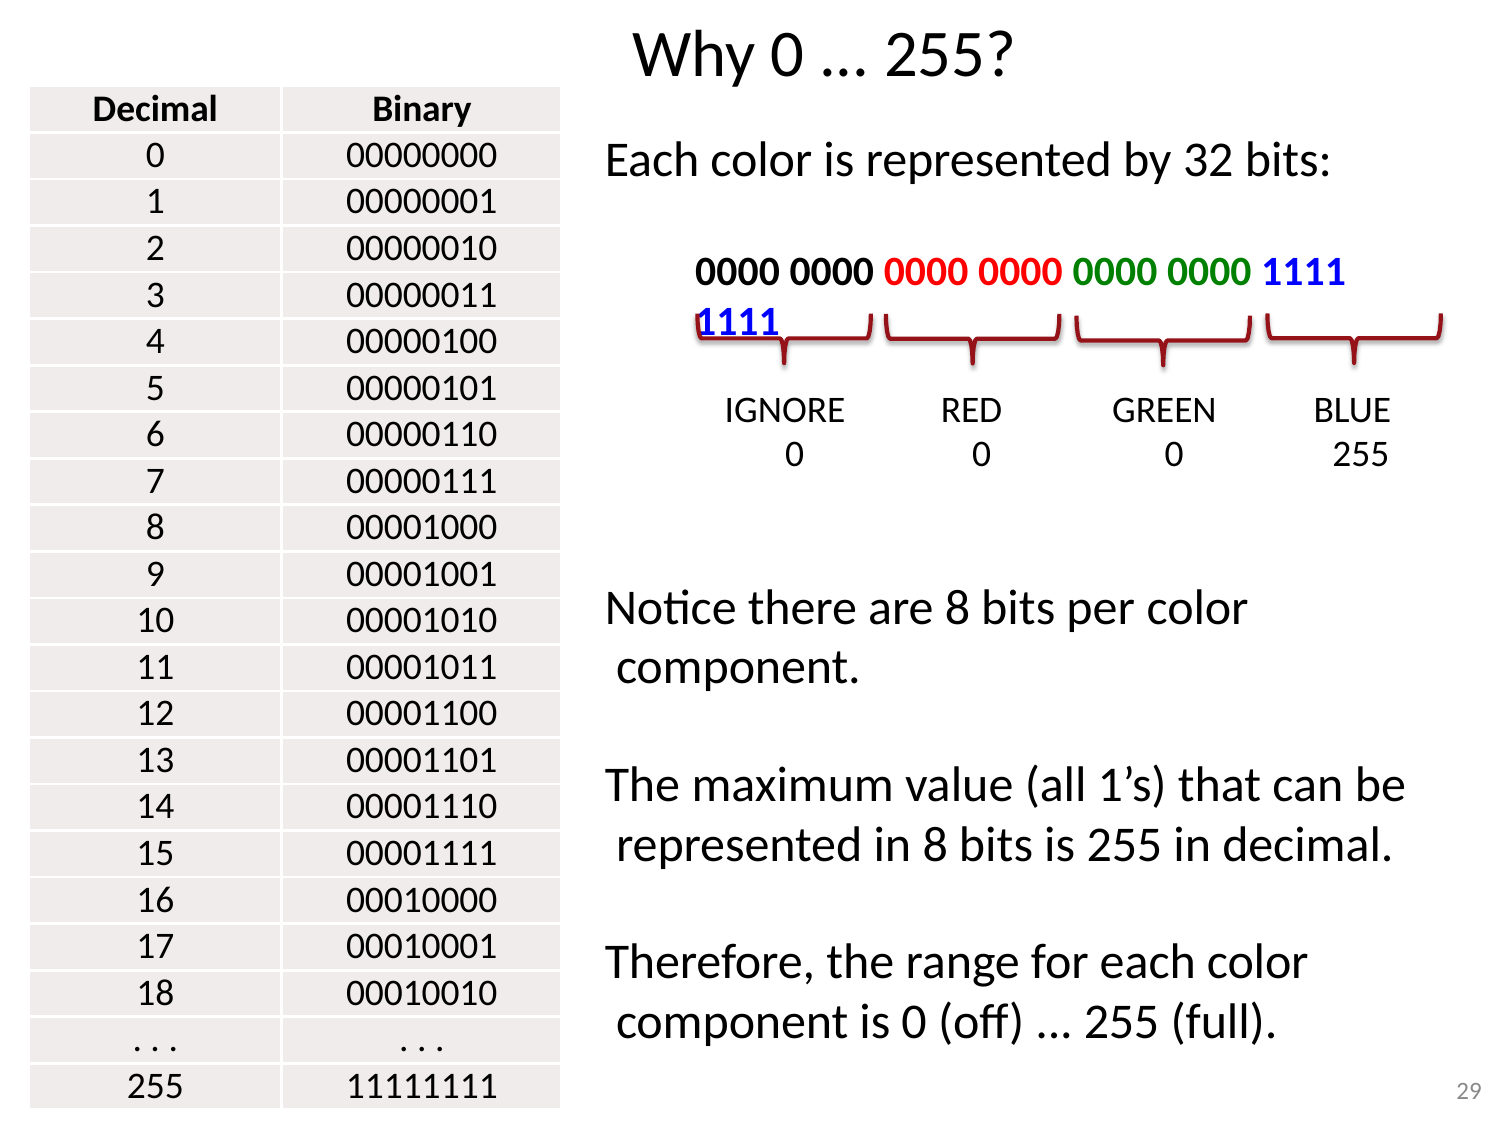

# Why 0 ... 255?
| Decimal | Binary |
| --- | --- |
| 0 | 00000000 |
| 1 | 00000001 |
| 2 | 00000010 |
| 3 | 00000011 |
| 4 | 00000100 |
| 5 | 00000101 |
| 6 | 00000110 |
| 7 | 00000111 |
| 8 | 00001000 |
| 9 | 00001001 |
| 10 | 00001010 |
| 11 | 00001011 |
| 12 | 00001100 |
| 13 | 00001101 |
| 14 | 00001110 |
| 15 | 00001111 |
| 16 | 00010000 |
| 17 | 00010001 |
| 18 | 00010010 |
| . . . | . . . |
| 255 | 11111111 |
Each color is represented by 32 bits:

0000 0000 0000 0000 0000 0000 1111 1111

IGNORE  0
RED  0
GREEN  0
BLUE  255
Notice there are 8 bits per color  component.

The maximum value (all 1’s) that can be  represented in 8 bits is 255 in decimal.

Therefore, the range for each color  component is 0 (oﬀ) ... 255 (full).

29